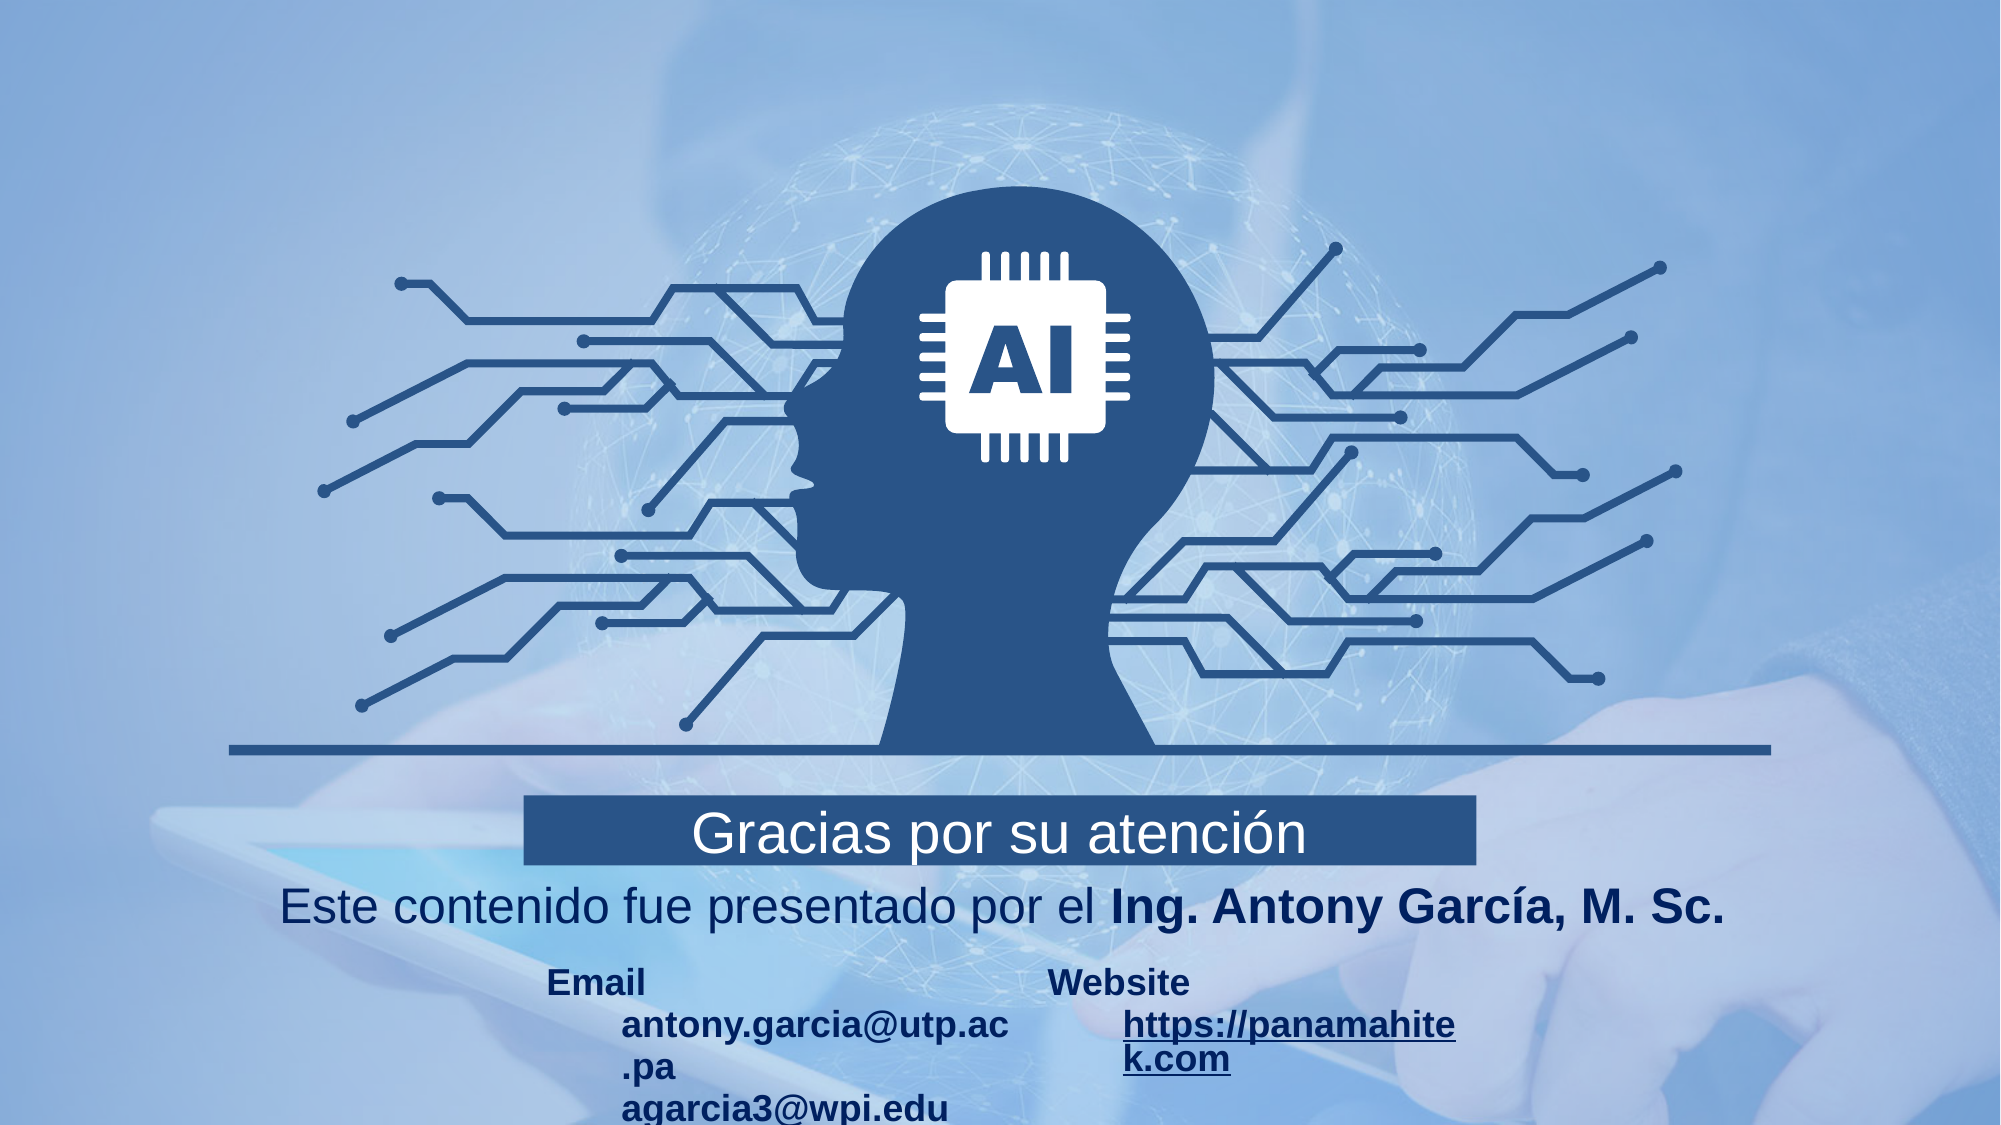

Gracias por su atención
Este contenido fue presentado por el Ing. Antony García, M. Sc.
| Email antony.garcia@utp.ac.pa agarcia3@wpi.edu | Website https://panamahitek.com |
| --- | --- |